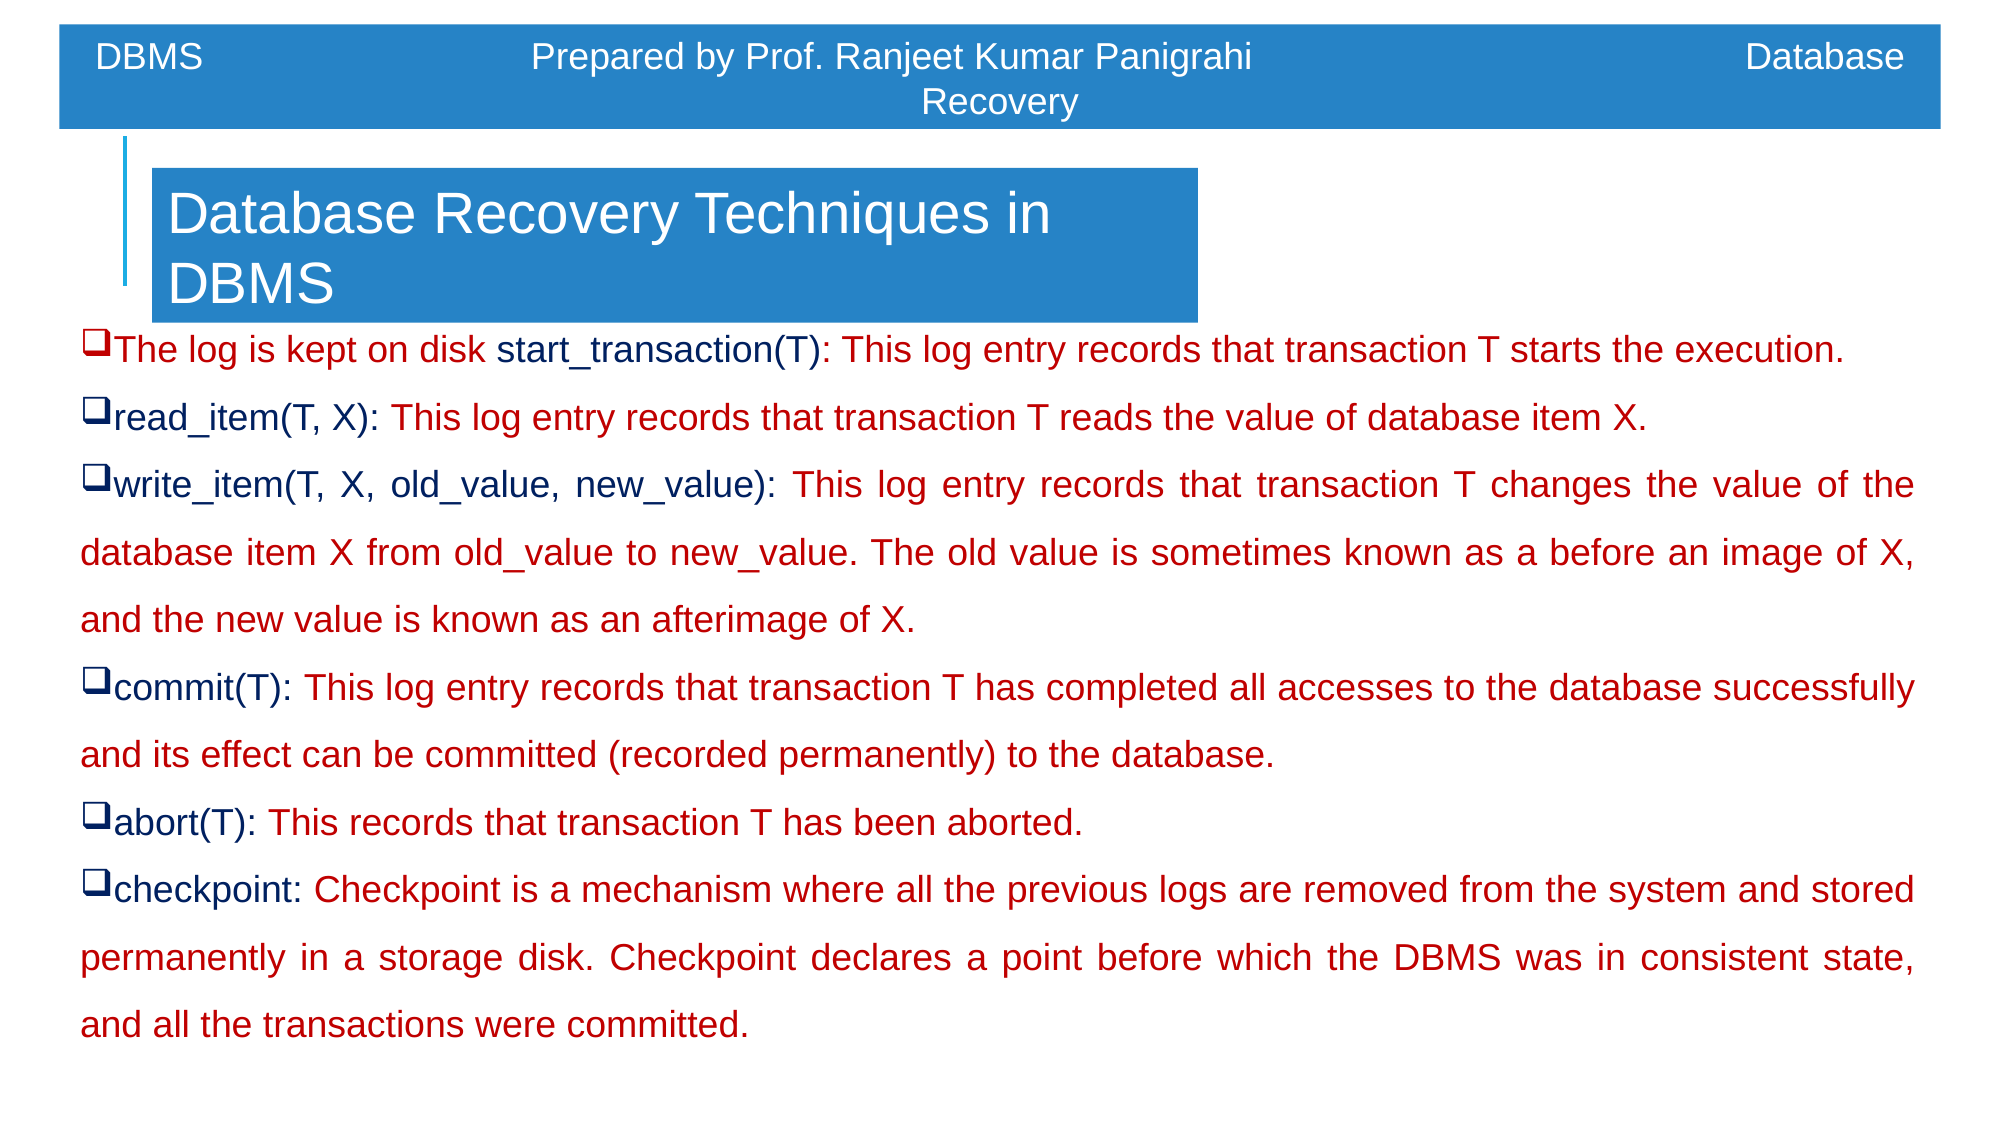

DBMS		             Prepared by Prof. Ranjeet Kumar Panigrahi				Database Recovery
Database Recovery Techniques in DBMS
The log is kept on disk start_transaction(T): This log entry records that transaction T starts the execution.
read_item(T, X): This log entry records that transaction T reads the value of database item X.
write_item(T, X, old_value, new_value): This log entry records that transaction T changes the value of the database item X from old_value to new_value. The old value is sometimes known as a before an image of X, and the new value is known as an afterimage of X.
commit(T): This log entry records that transaction T has completed all accesses to the database successfully and its effect can be committed (recorded permanently) to the database.
abort(T): This records that transaction T has been aborted.
checkpoint: Checkpoint is a mechanism where all the previous logs are removed from the system and stored permanently in a storage disk. Checkpoint declares a point before which the DBMS was in consistent state, and all the transactions were committed.